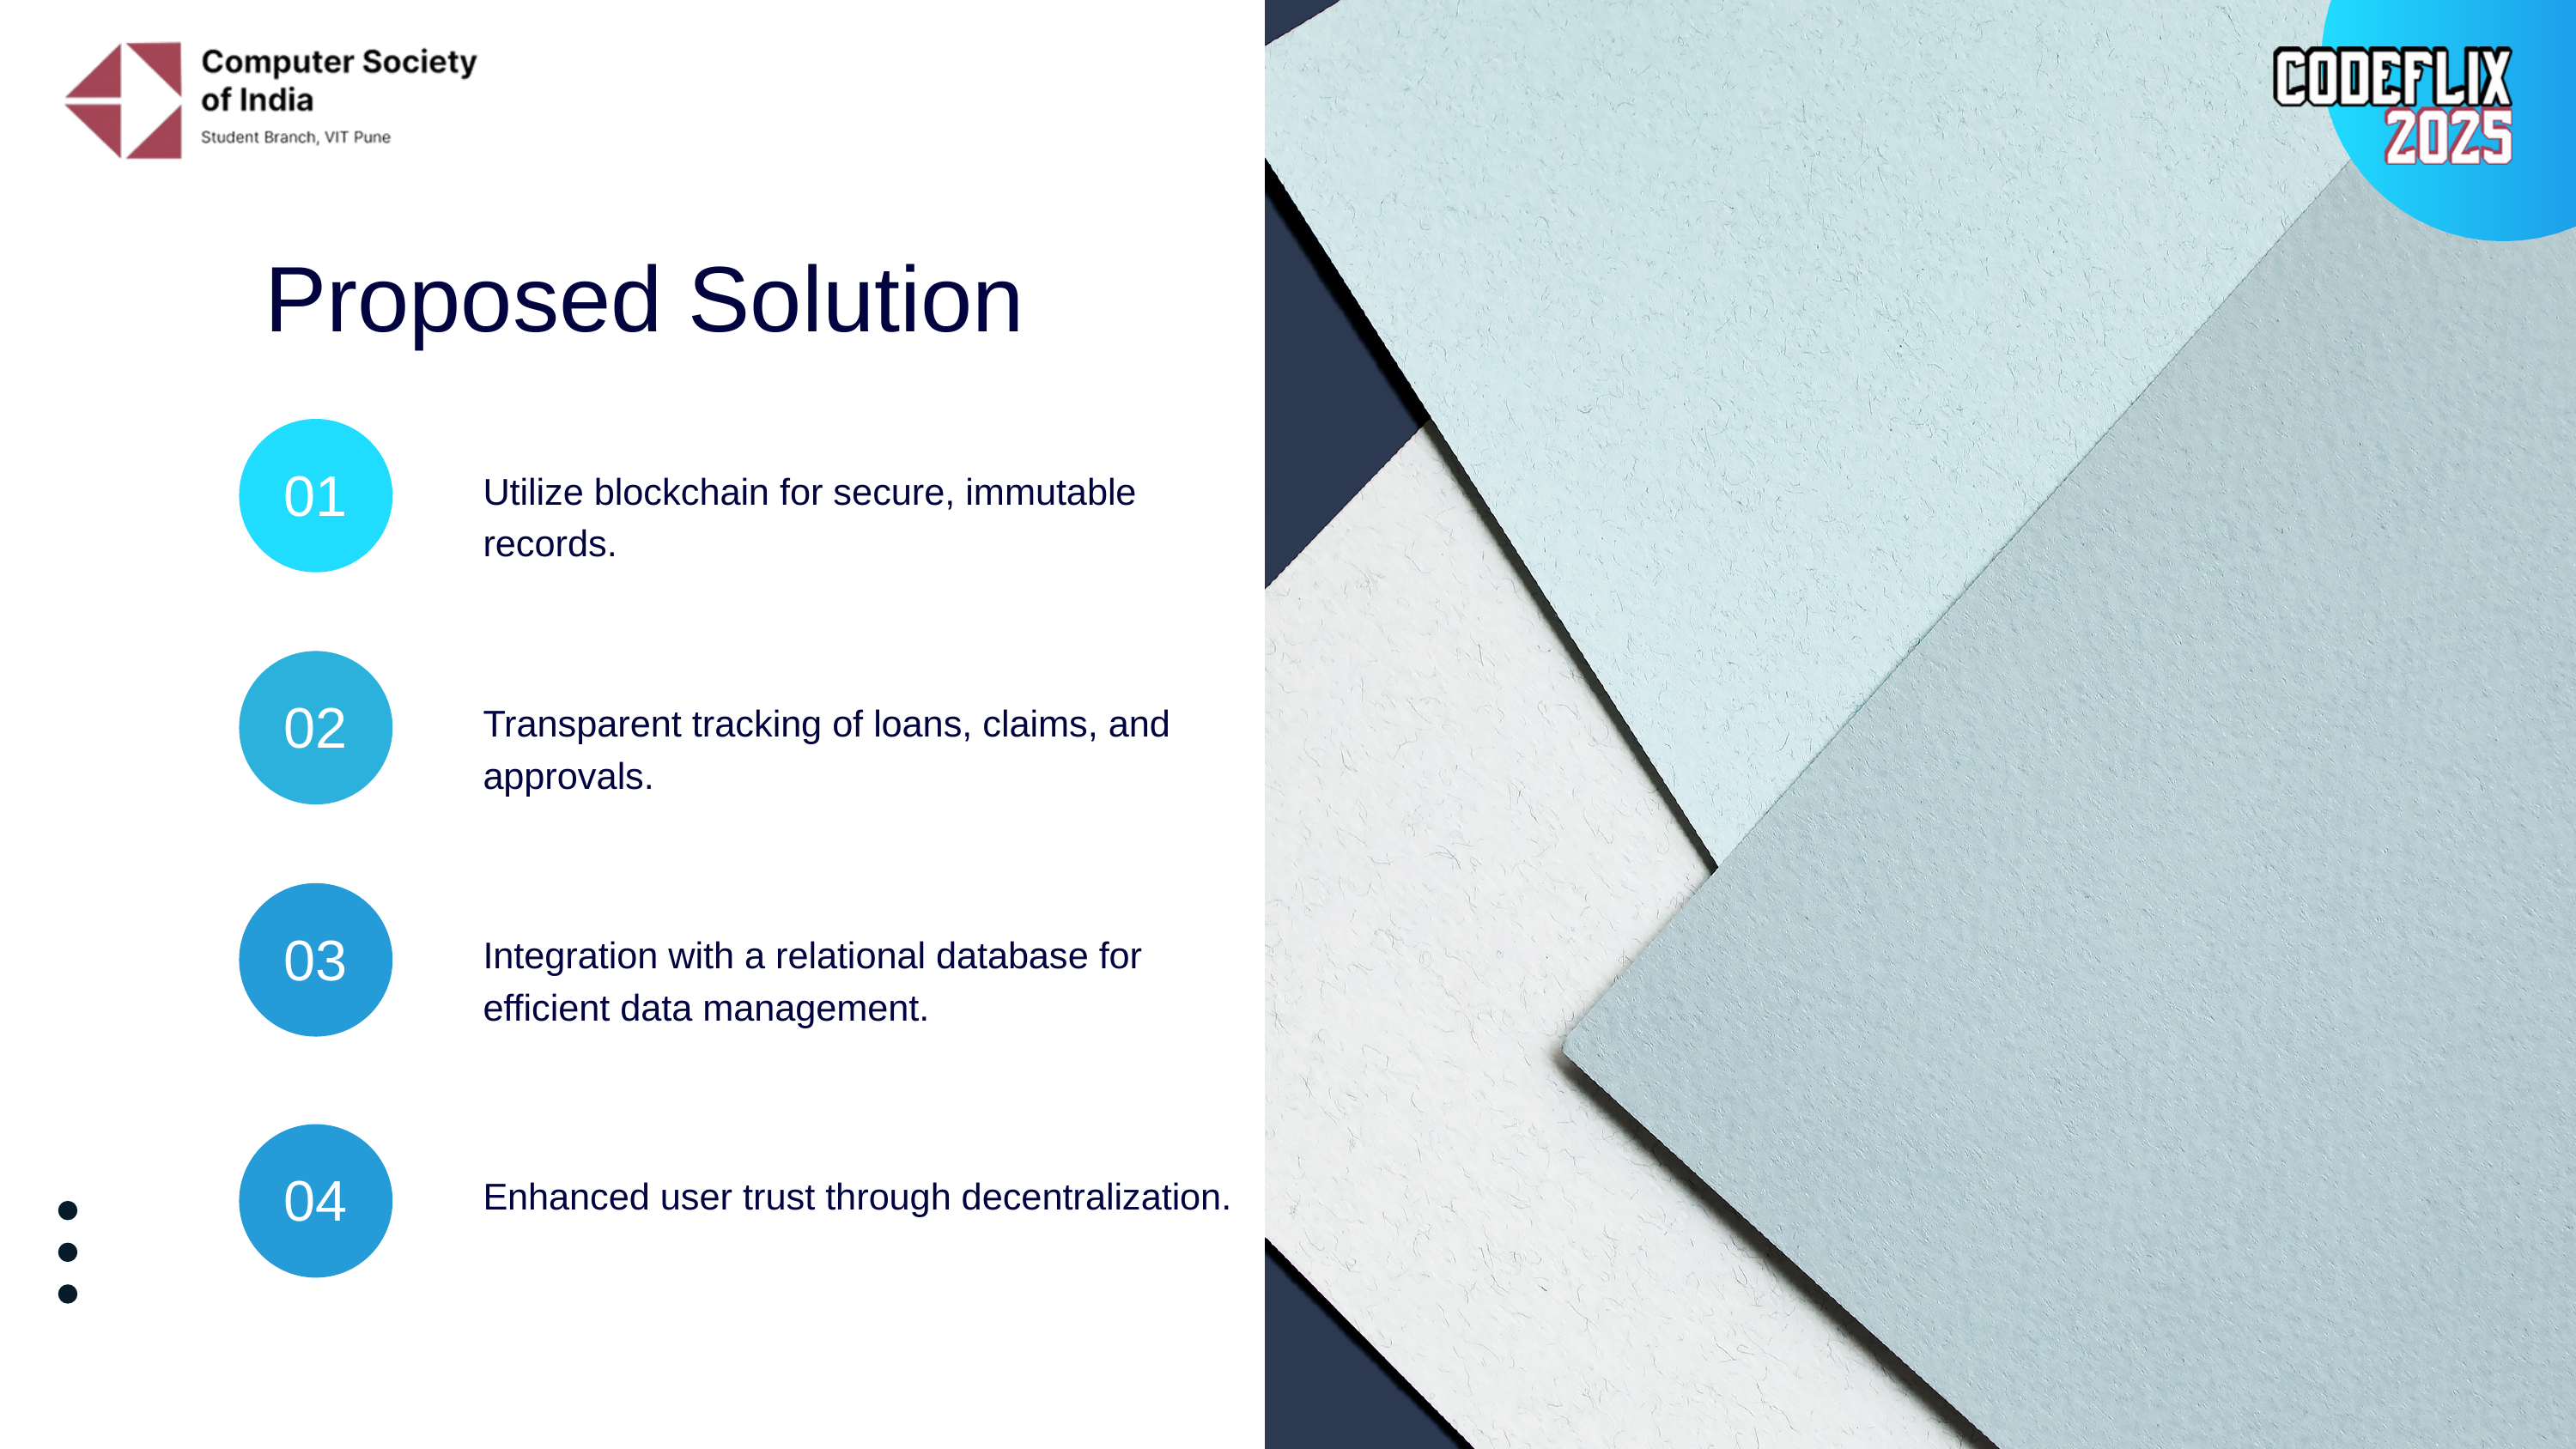

Proposed Solution

01
Utilize blockchain for secure, immutable records.

02
Transparent tracking of loans, claims, and approvals.

03
Integration with a relational database for efficient data management.

04
Enhanced user trust through decentralization.